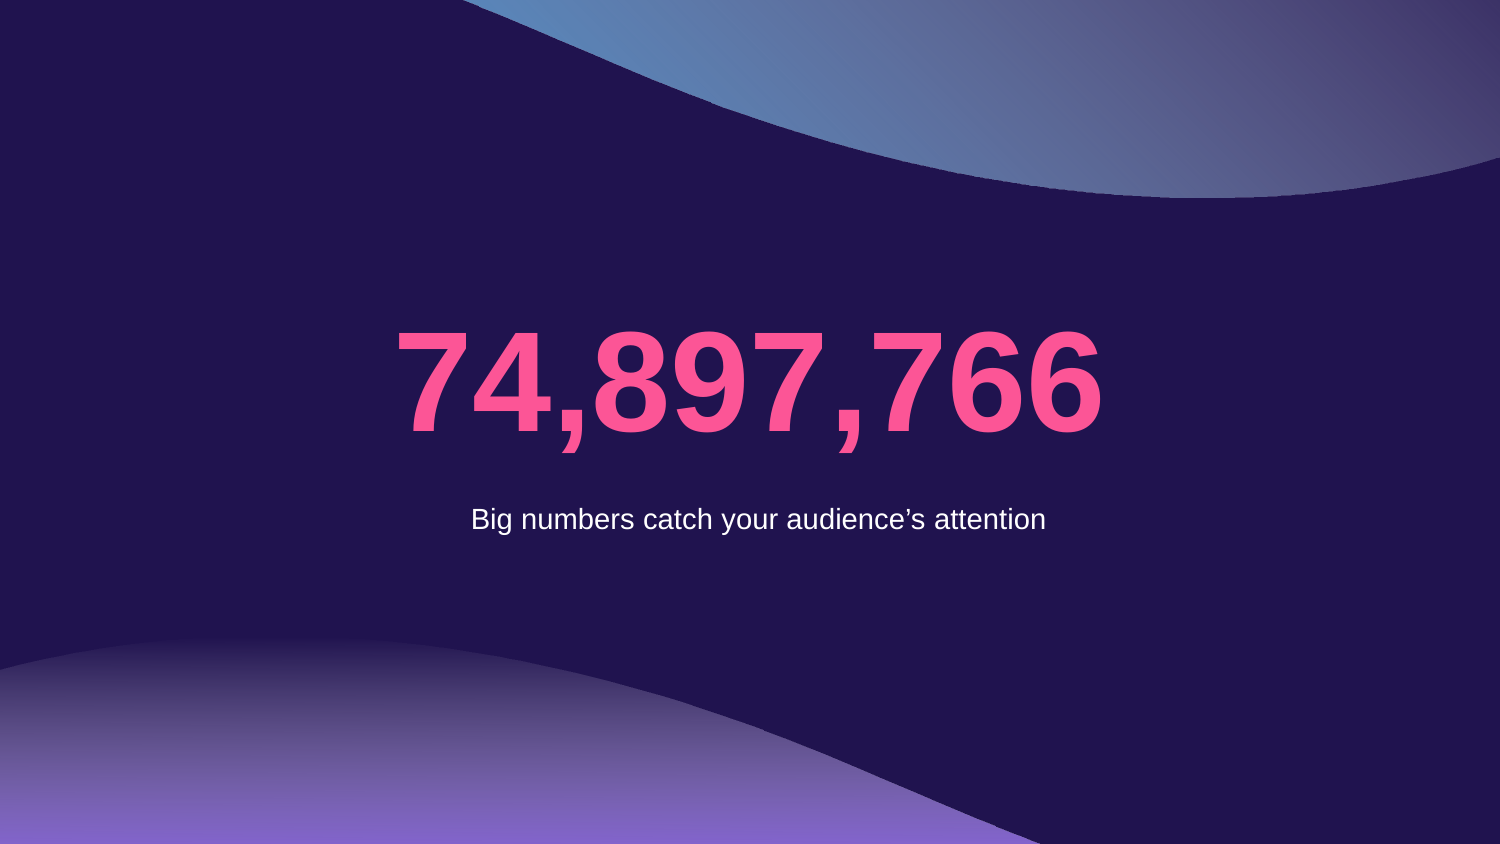

# 74,897,766
Big numbers catch your audience’s attention